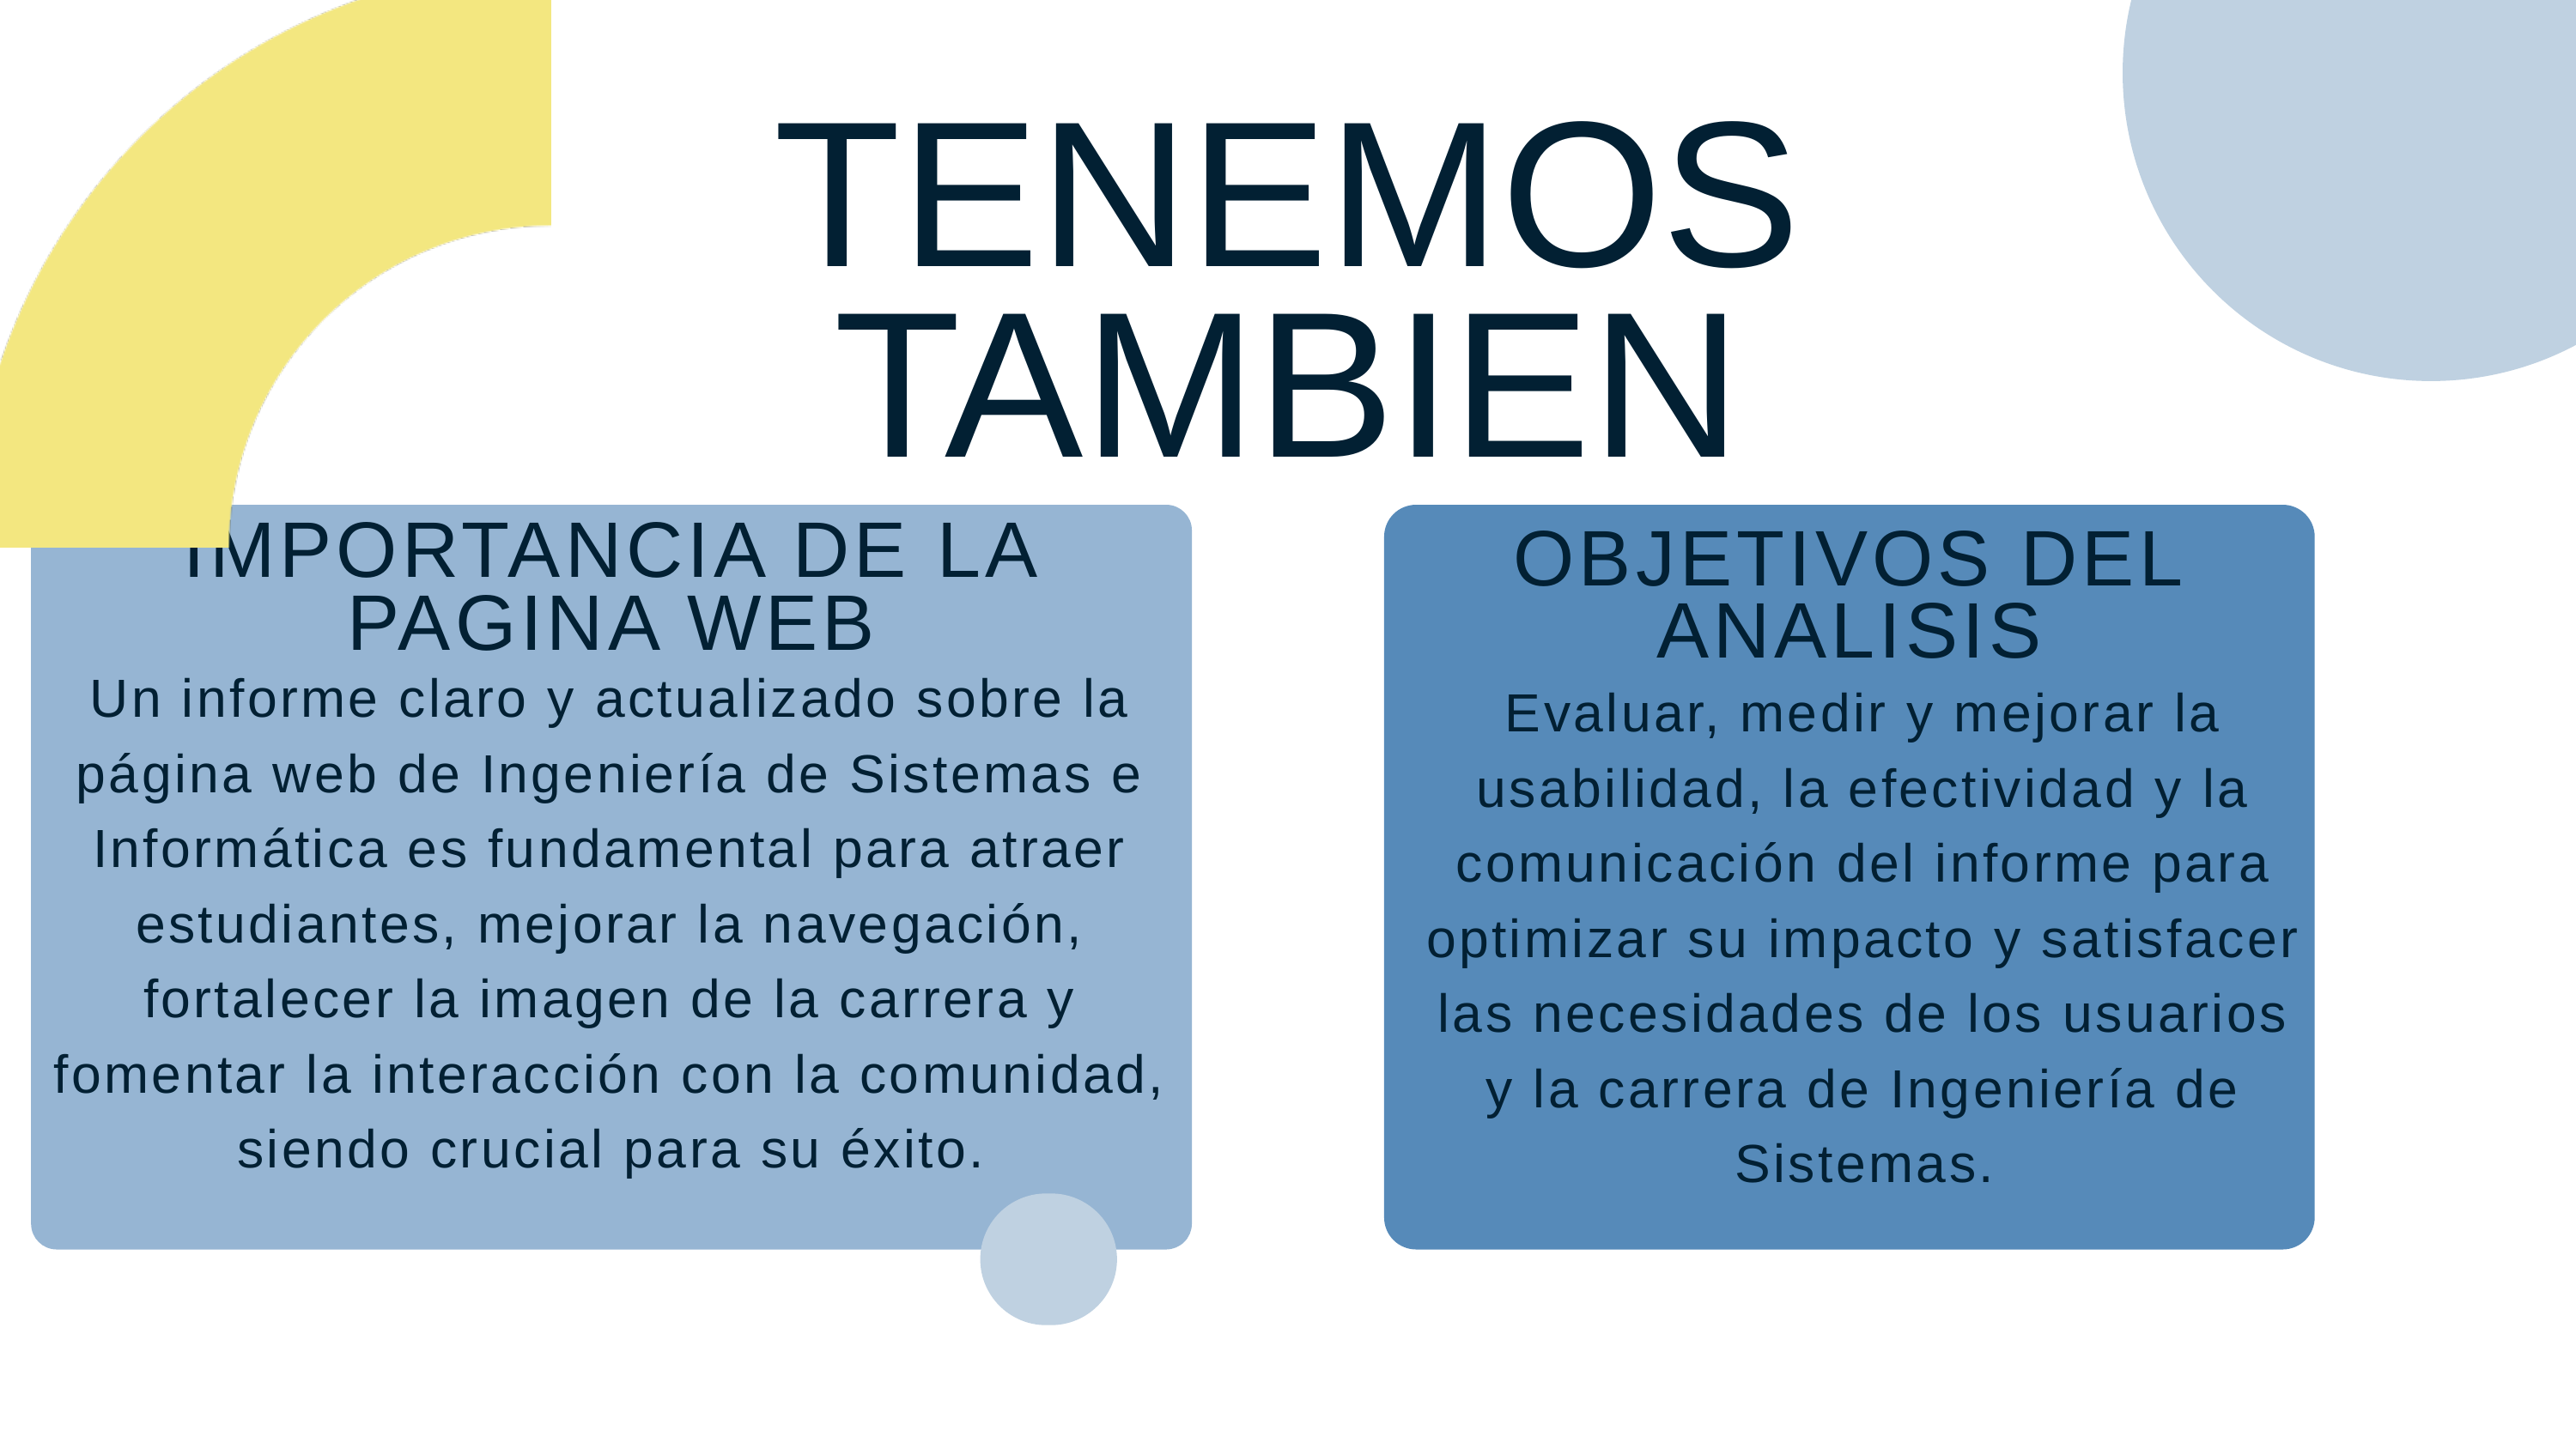

TENEMOS TAMBIEN

IMPORTANCIA DE LA PAGINA WEB
OBJETIVOS DEL ANALISIS
Un informe claro y actualizado sobre la página web de Ingeniería de Sistemas e Informática es fundamental para atraer estudiantes, mejorar la navegación, fortalecer la imagen de la carrera y fomentar la interacción con la comunidad, siendo crucial para su éxito.
Evaluar, medir y mejorar la usabilidad, la efectividad y la comunicación del informe para optimizar su impacto y satisfacer las necesidades de los usuarios y la carrera de Ingeniería de Sistemas.